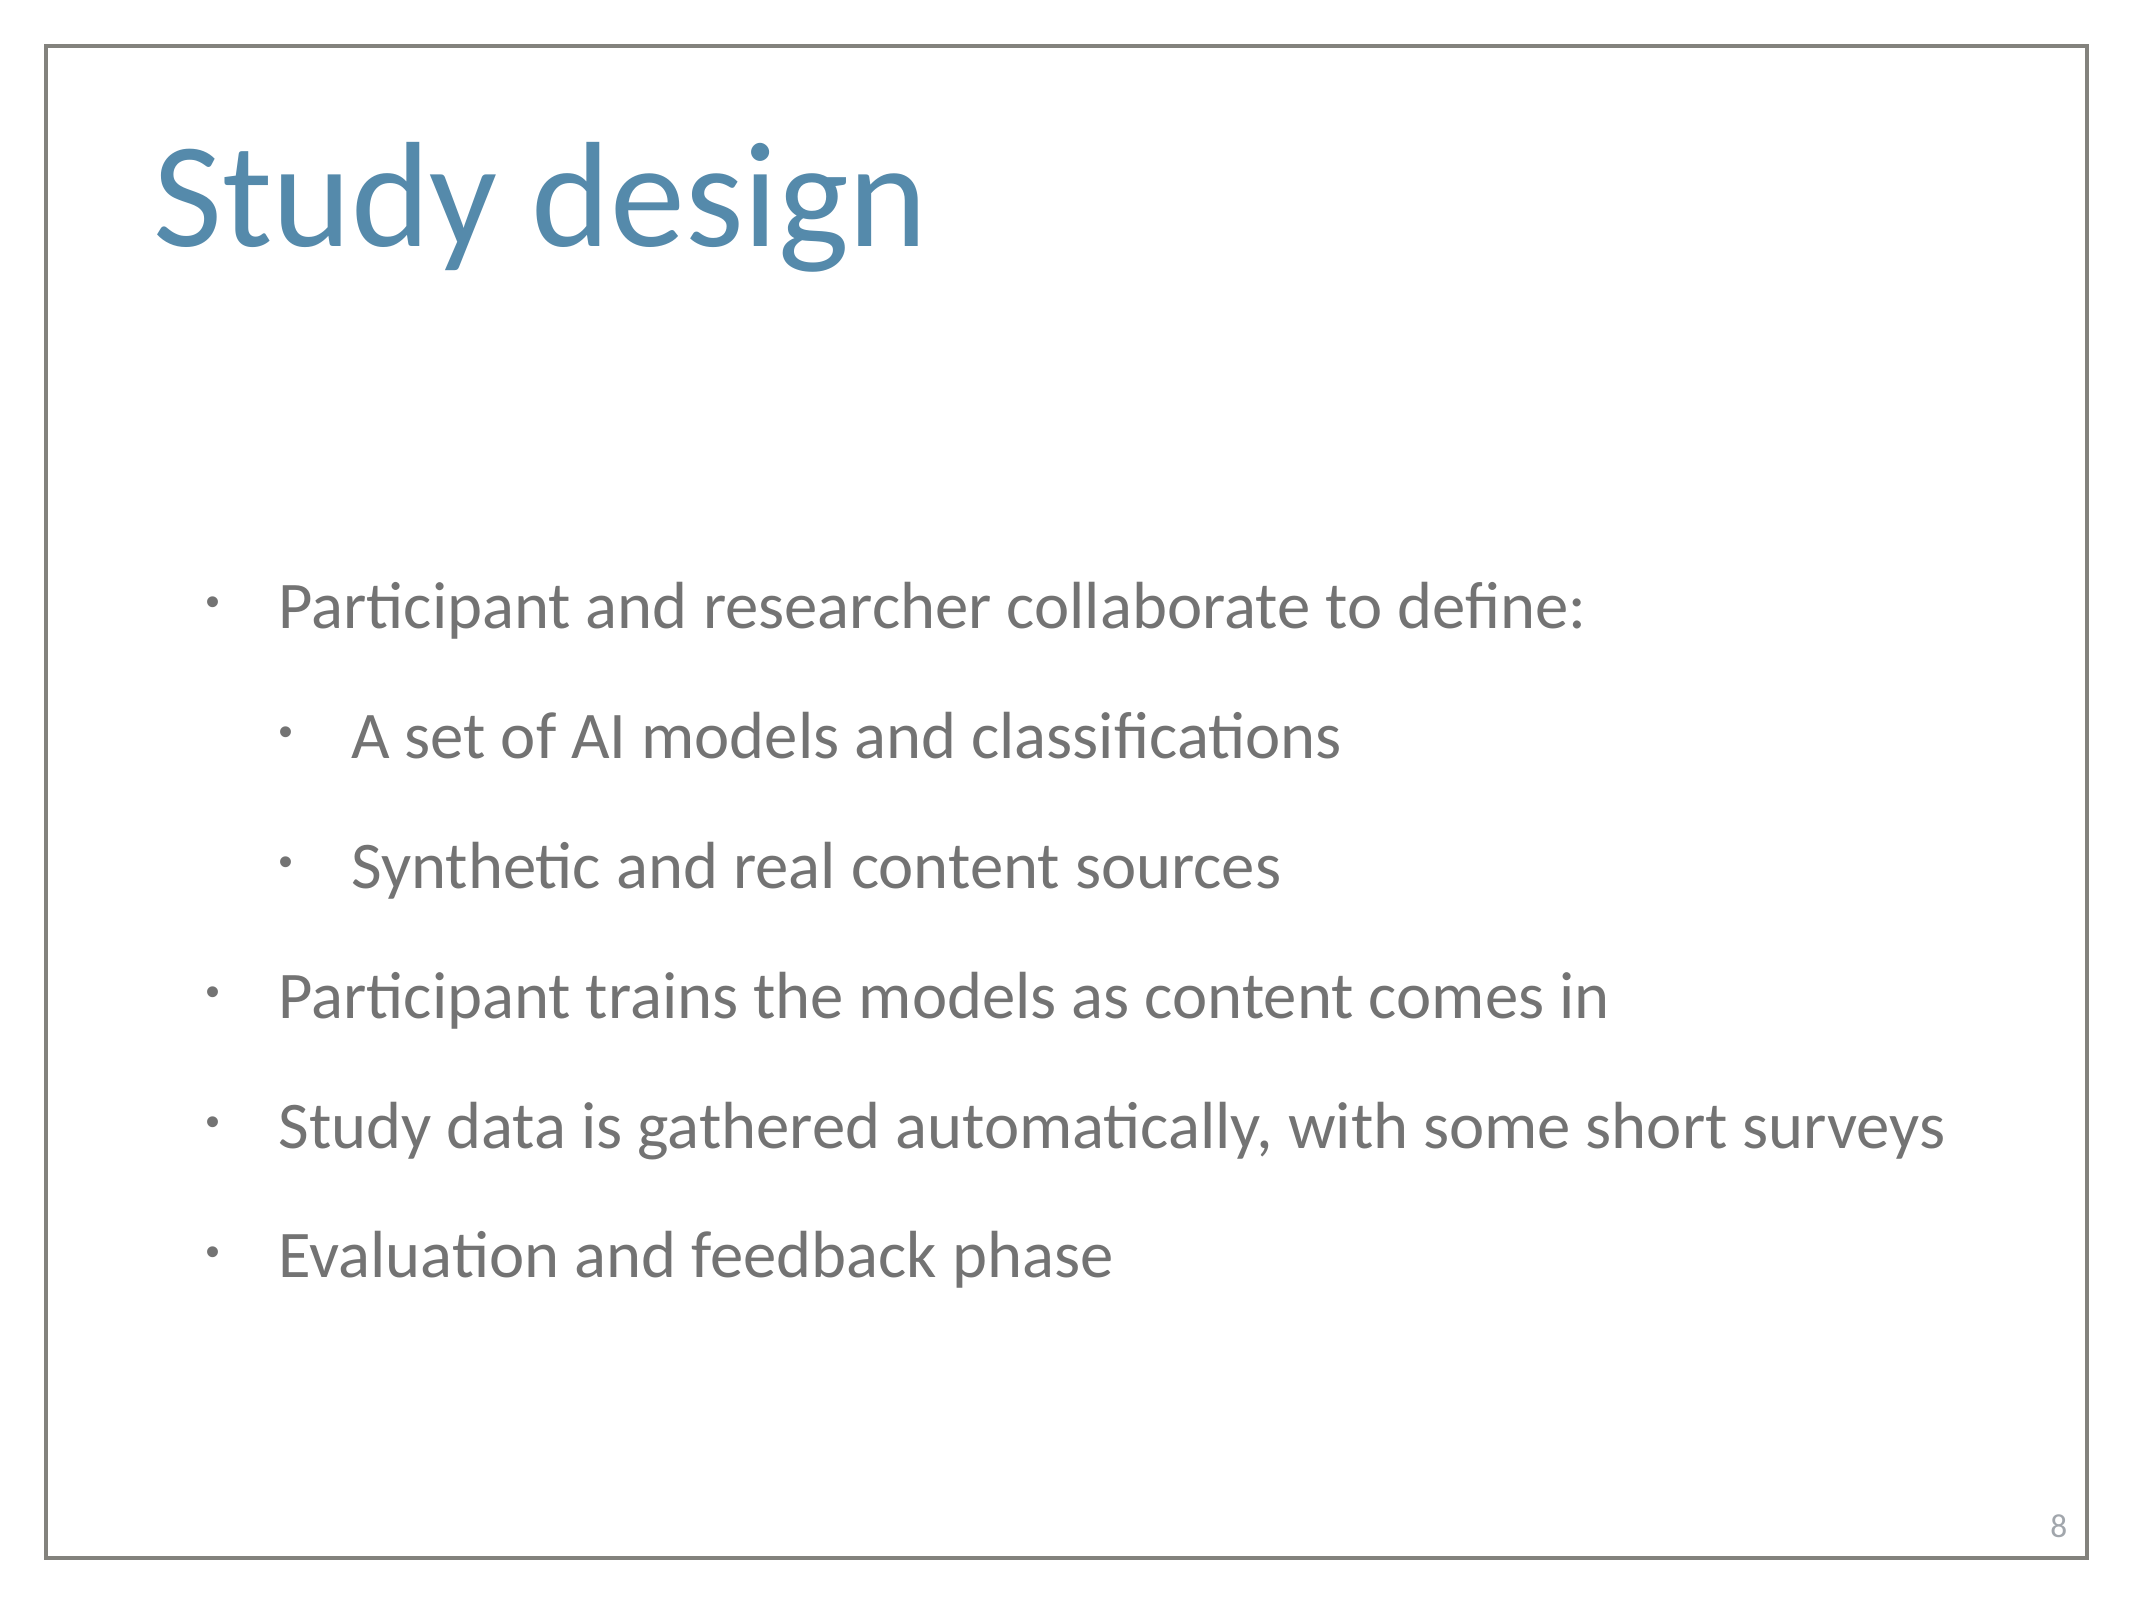

# Study design
Participant and researcher collaborate to define:
A set of AI models and classifications
Synthetic and real content sources
Participant trains the models as content comes in
Study data is gathered automatically, with some short surveys
Evaluation and feedback phase
8